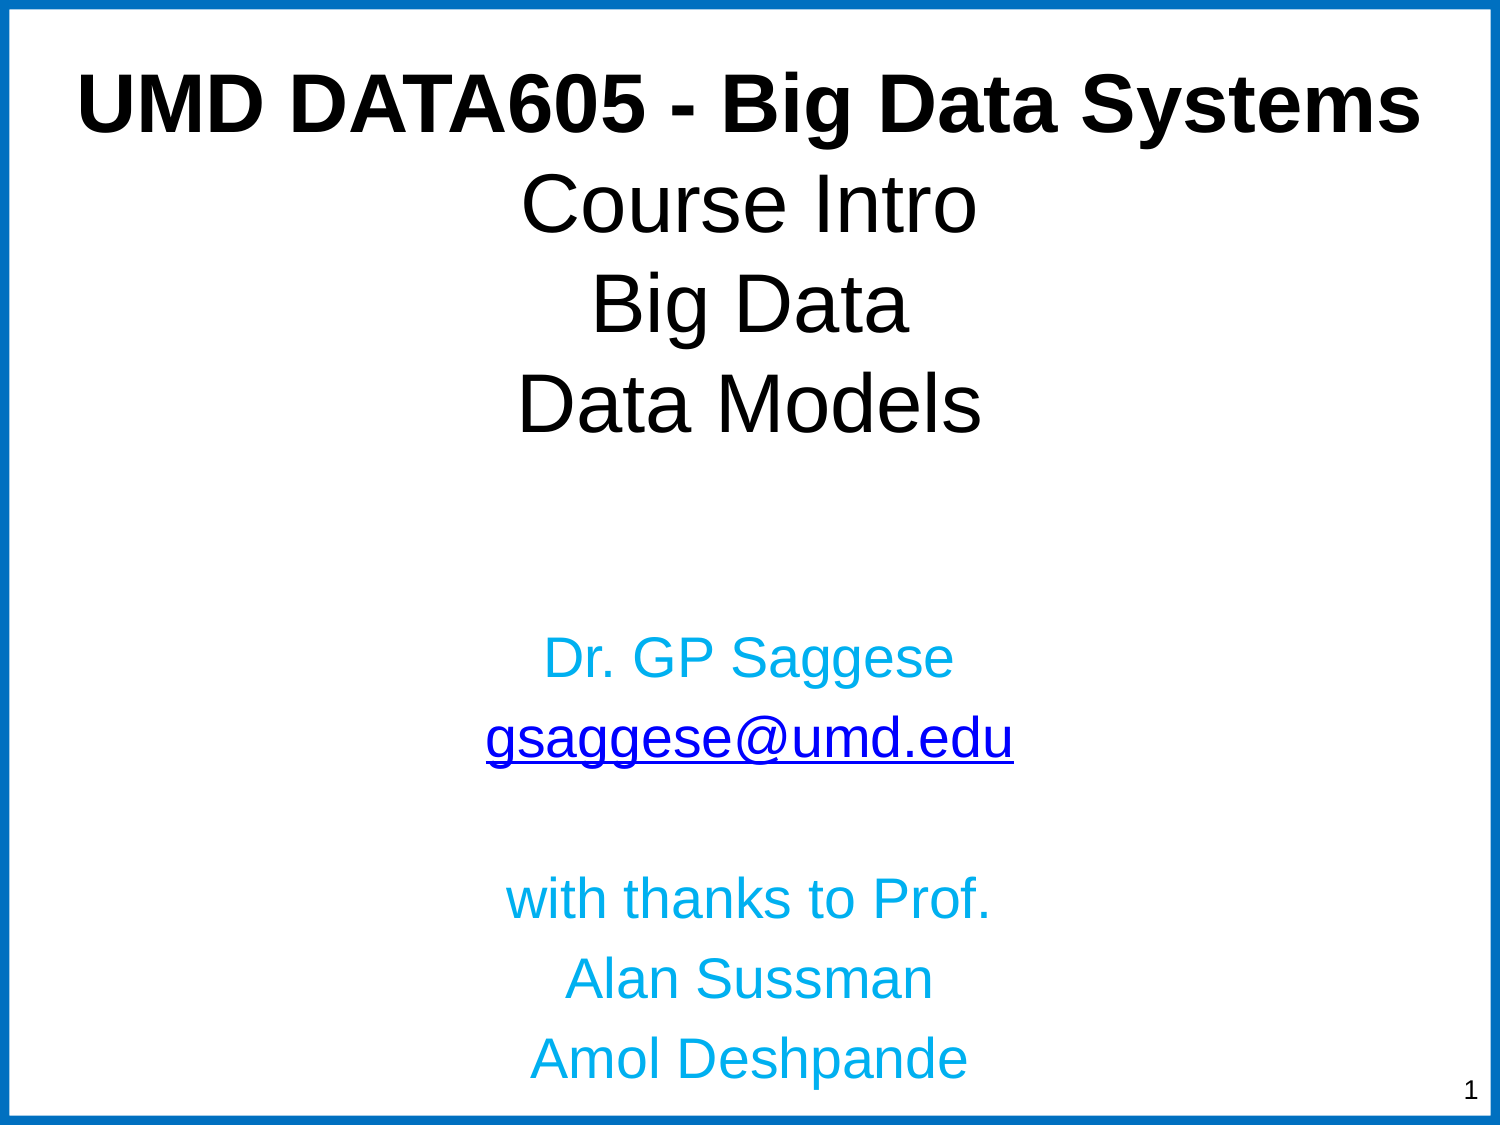

# UMD DATA605 - Big Data Systems Course Intro Big Data
Data Models
Dr. GP Saggese
gsaggese@umd.edu

with thanks to Prof.
Alan Sussman
Amol Deshpande
1